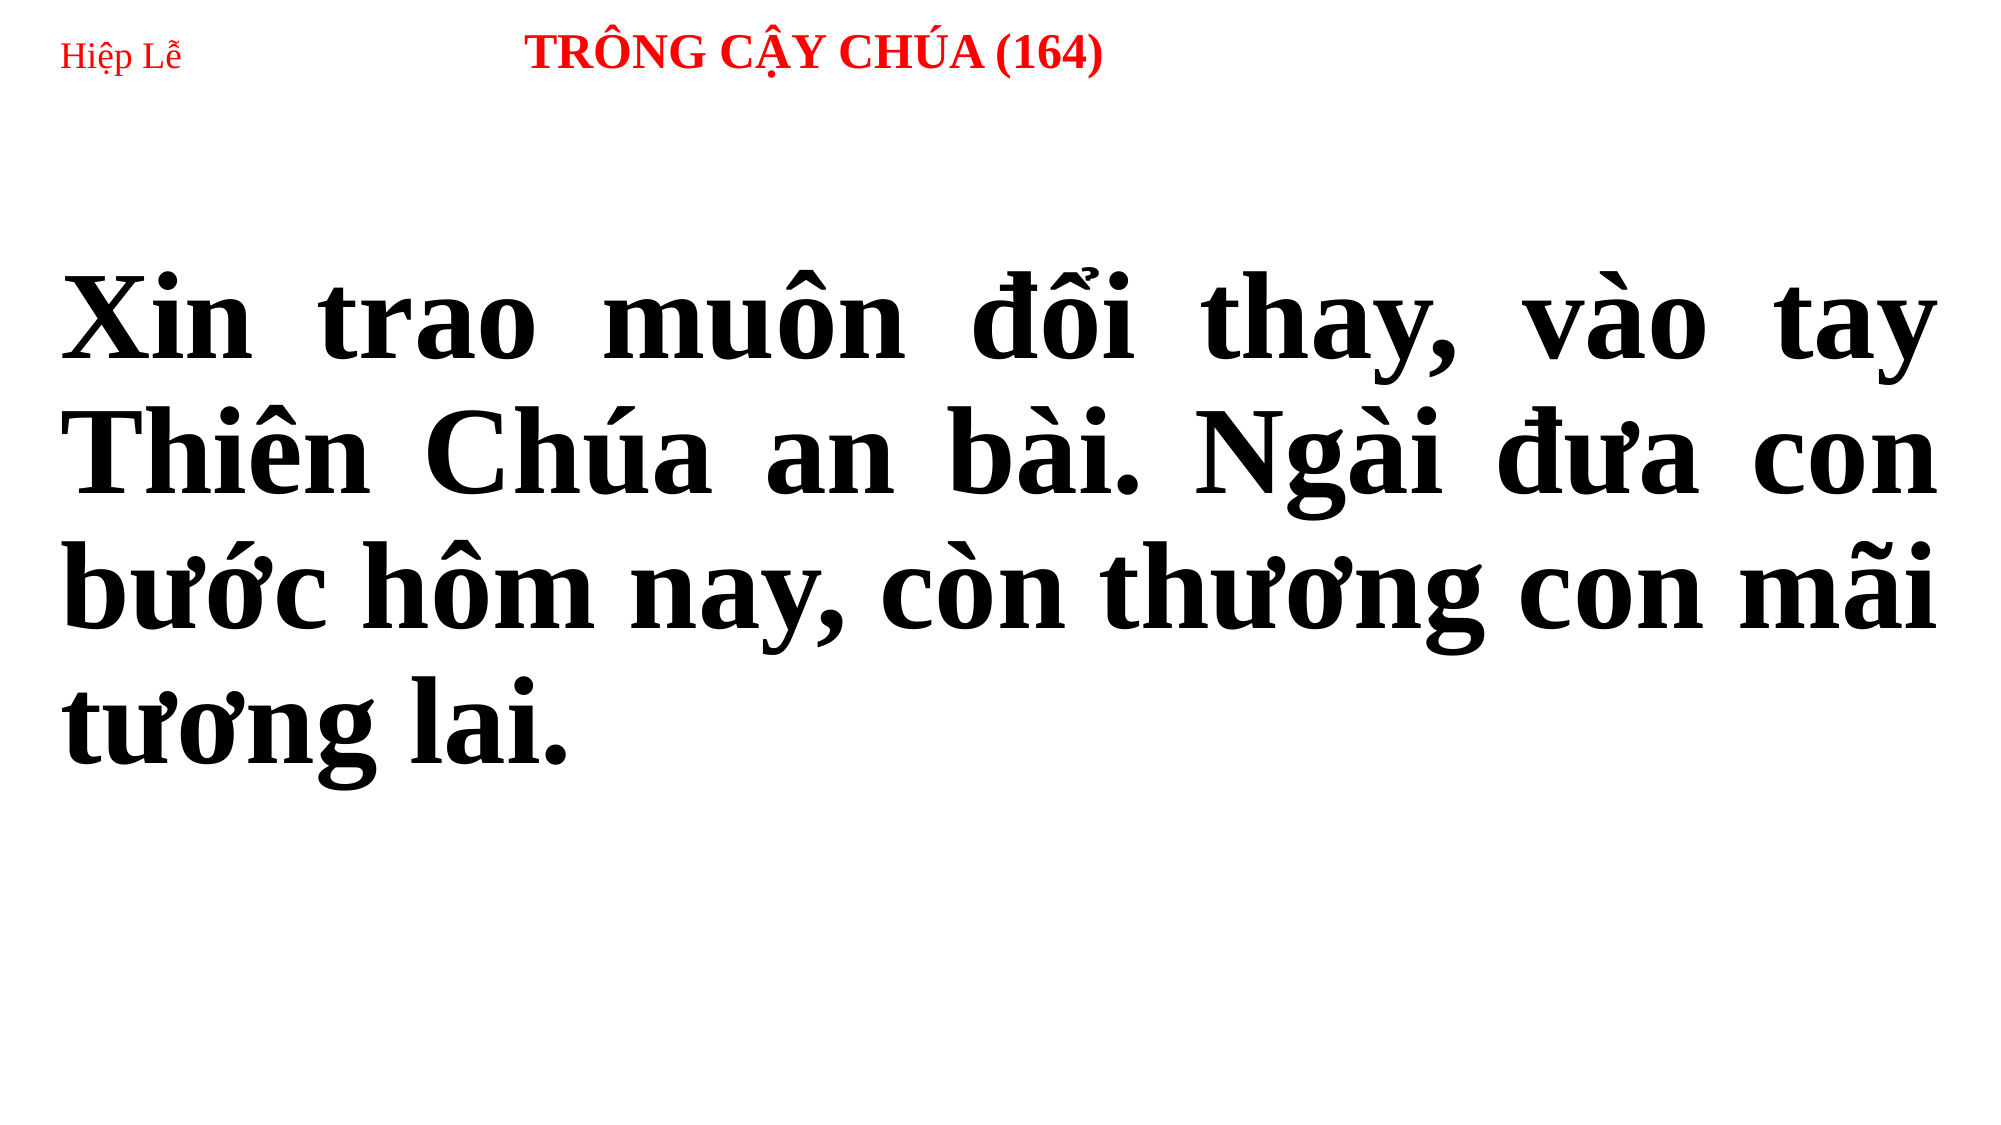

# Hiệp Lễ                                    TRÔNG CẬY CHÚA (164)
Xin trao muôn đổi thay, vào tay Thiên Chúa an bài. Ngài đưa con bước hôm nay, còn thương con mãi tương lai.